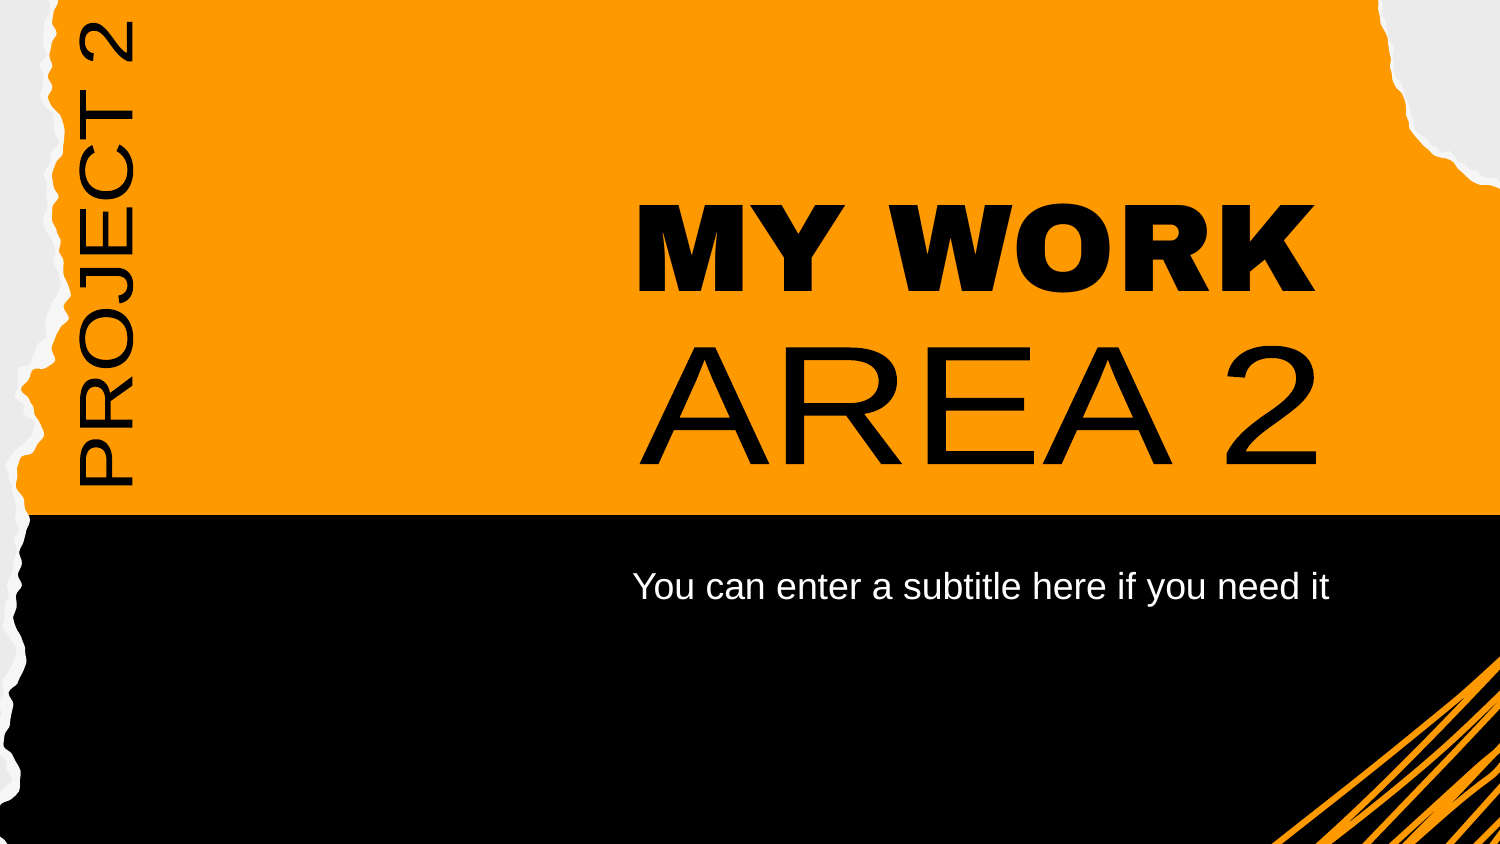

# MY WORK
AREA 2
AREA 2  PROJECT 2
You can enter a subtitle here if you need it